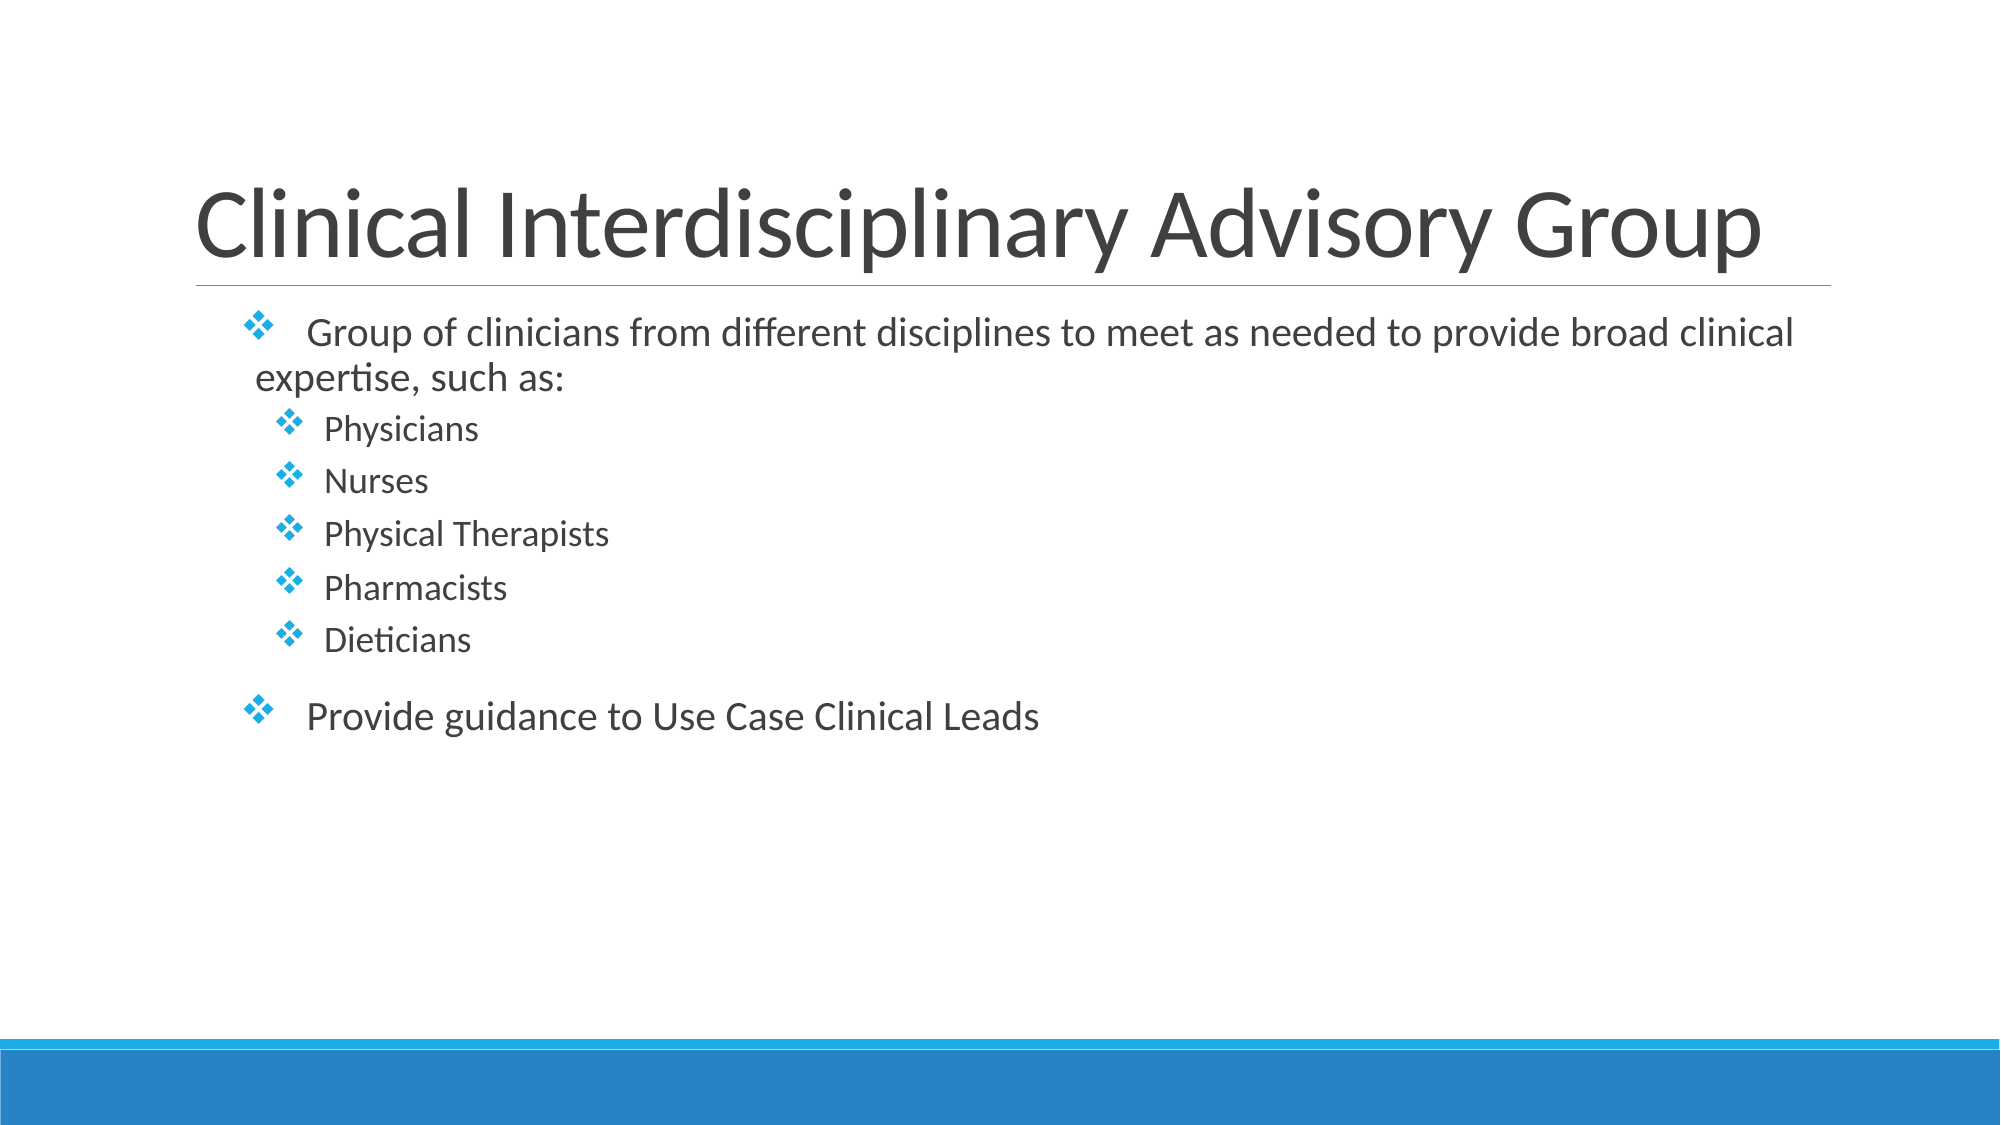

# Clinical Interdisciplinary Advisory Group
   Group of clinicians from different disciplines to meet as needed to provide broad clinical expertise, such as:
  Physicians
  Nurses
  Physical Therapists
  Pharmacists
  Dieticians
   Provide guidance to Use Case Clinical Leads